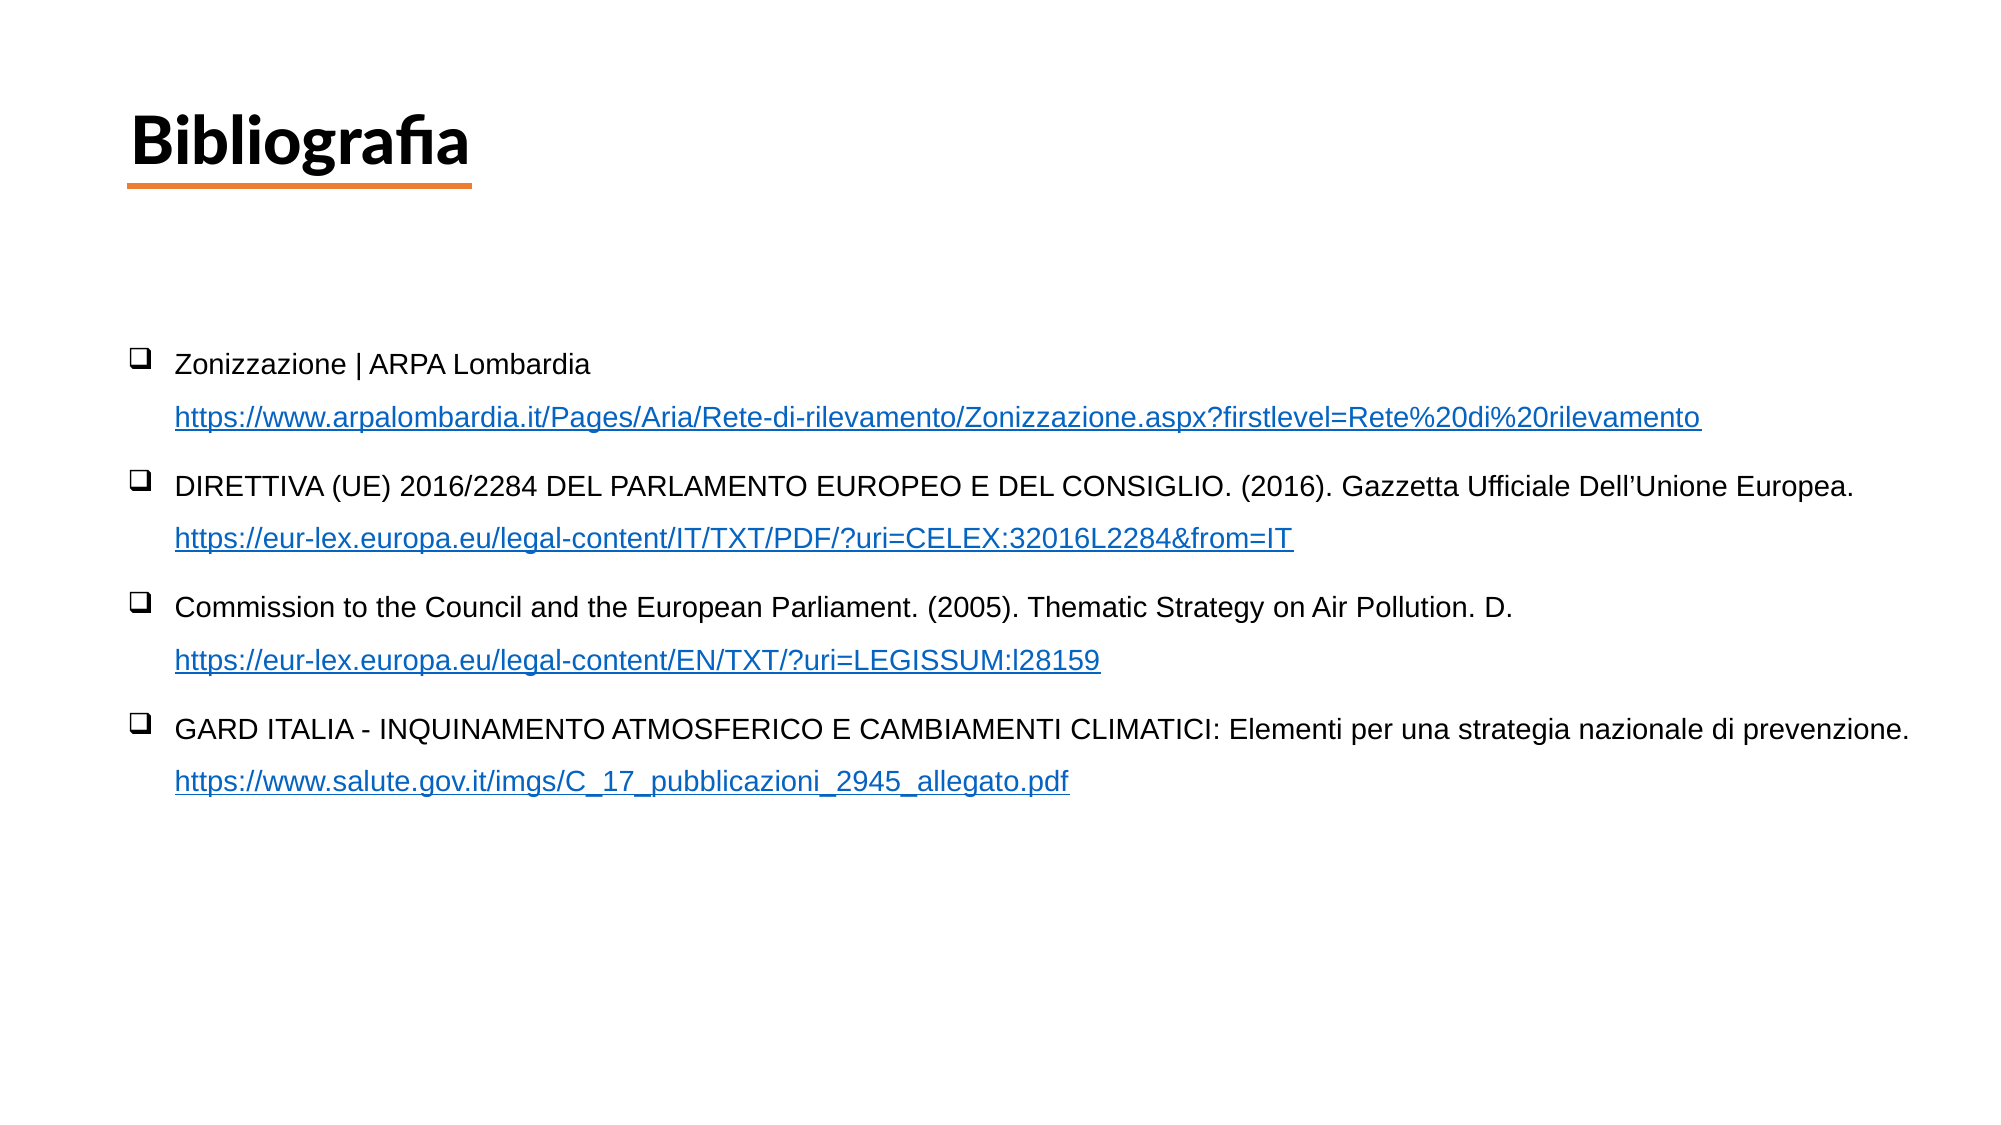

Bibliografia
Zonizzazione | ARPA Lombardia https://www.arpalombardia.it/Pages/Aria/Rete-di-rilevamento/Zonizzazione.aspx?firstlevel=Rete%20di%20rilevamento
DIRETTIVA (UE) 2016/2284 DEL PARLAMENTO EUROPEO E DEL CONSIGLIO. (2016). Gazzetta Ufficiale Dell’Unione Europea. https://eur-lex.europa.eu/legal-content/IT/TXT/PDF/?uri=CELEX:32016L2284&from=IT
Commission to the Council and the European Parliament. (2005). Thematic Strategy on Air Pollution. D. https://eur-lex.europa.eu/legal-content/EN/TXT/?uri=LEGISSUM:l28159
GARD ITALIA - INQUINAMENTO ATMOSFERICO E CAMBIAMENTI CLIMATICI: Elementi per una strategia nazionale di prevenzione. https://www.salute.gov.it/imgs/C_17_pubblicazioni_2945_allegato.pdf